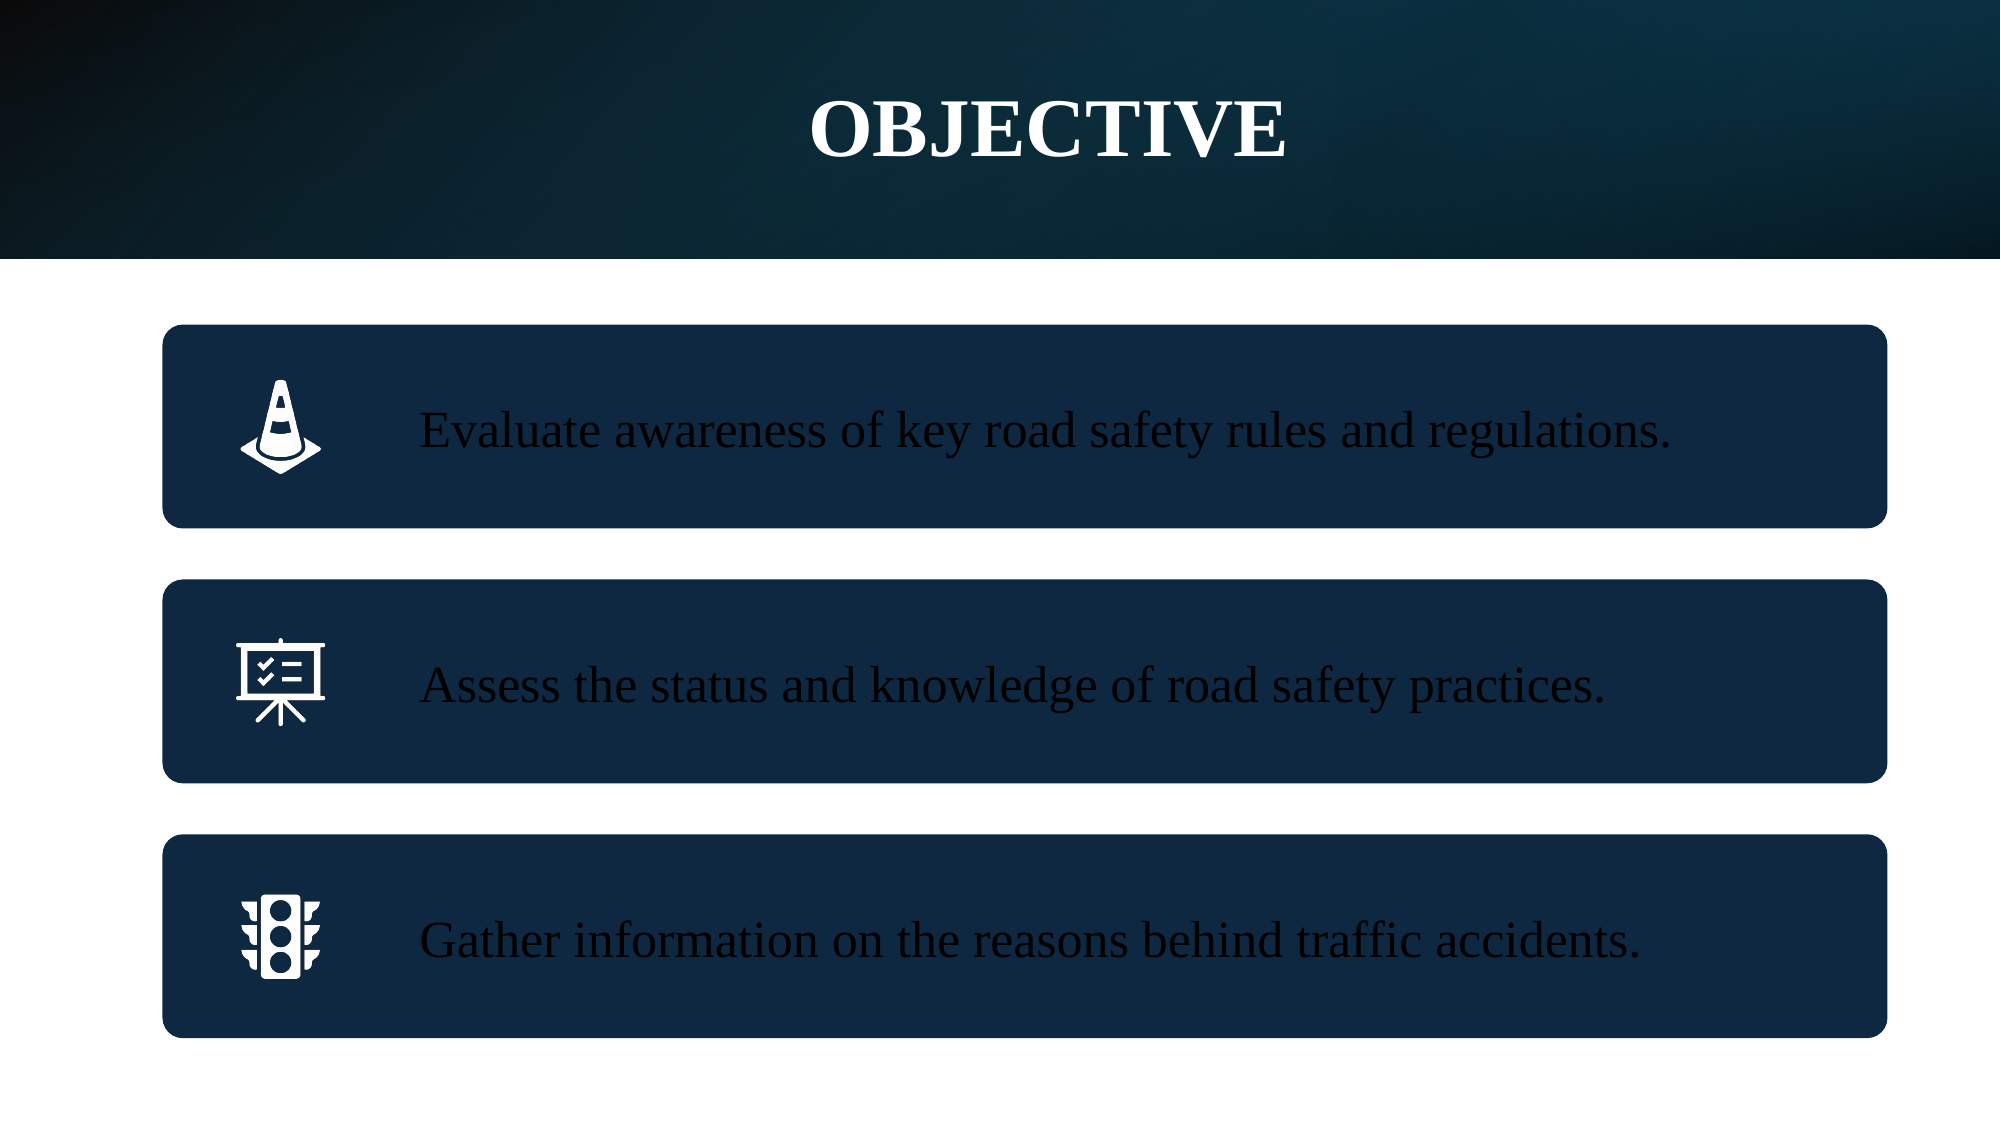

# OBJECTIVE
Evaluate awareness of key road safety rules and regulations.
Assess the status and knowledge of road safety practices.
Gather information on the reasons behind traffic accidents.